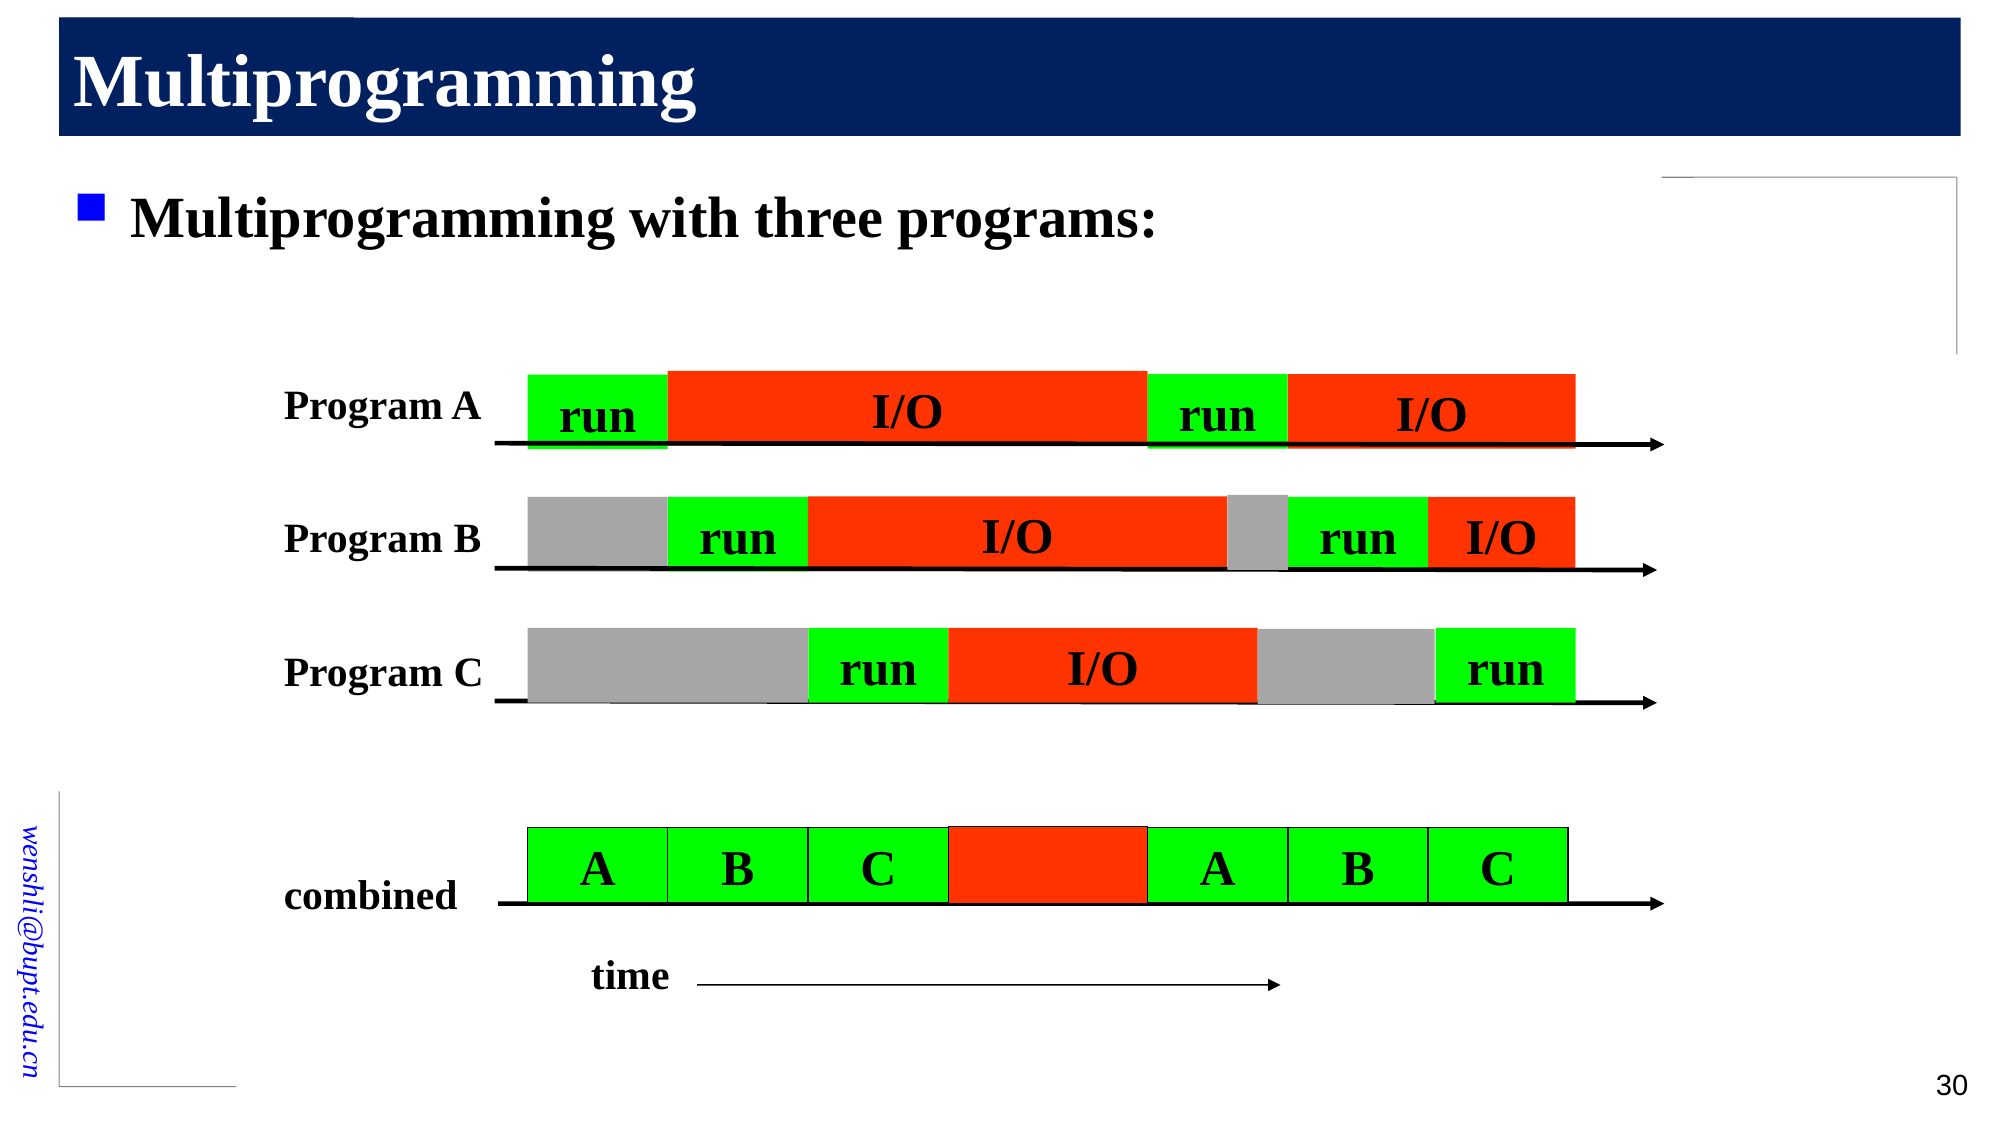

# Multiprogramming
Multiprogramming with three programs:
Program A

Program B

Program C

time

I/O
run
I/O
run

I/O

run
run
I/O

run
I/O
run

A
B
C
A
B
C
combined

30